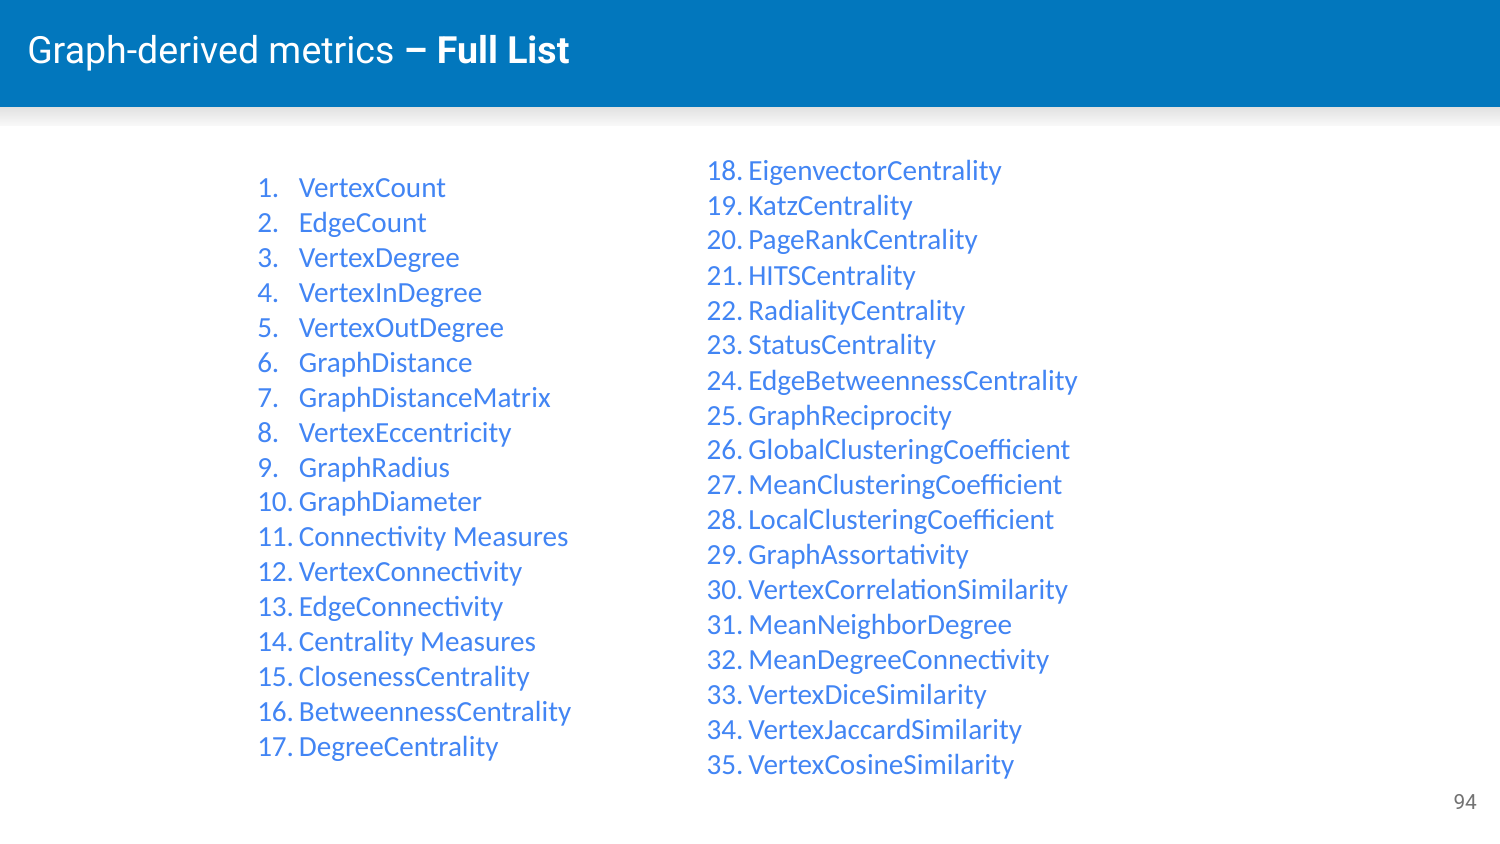

# Graph-derived metrics – Full List
EigenvectorCentrality
KatzCentrality
PageRankCentrality
HITSCentrality
RadialityCentrality
StatusCentrality
EdgeBetweennessCentrality
GraphReciprocity
GlobalClusteringCoefficient
MeanClusteringCoefficient
LocalClusteringCoefficient
GraphAssortativity
VertexCorrelationSimilarity
MeanNeighborDegree
MeanDegreeConnectivity
VertexDiceSimilarity
VertexJaccardSimilarity
VertexCosineSimilarity
VertexCount
EdgeCount
VertexDegree
VertexInDegree
VertexOutDegree
GraphDistance
GraphDistanceMatrix
VertexEccentricity
GraphRadius
GraphDiameter
Connectivity Measures
VertexConnectivity
EdgeConnectivity
Centrality Measures
ClosenessCentrality
BetweennessCentrality
DegreeCentrality
94